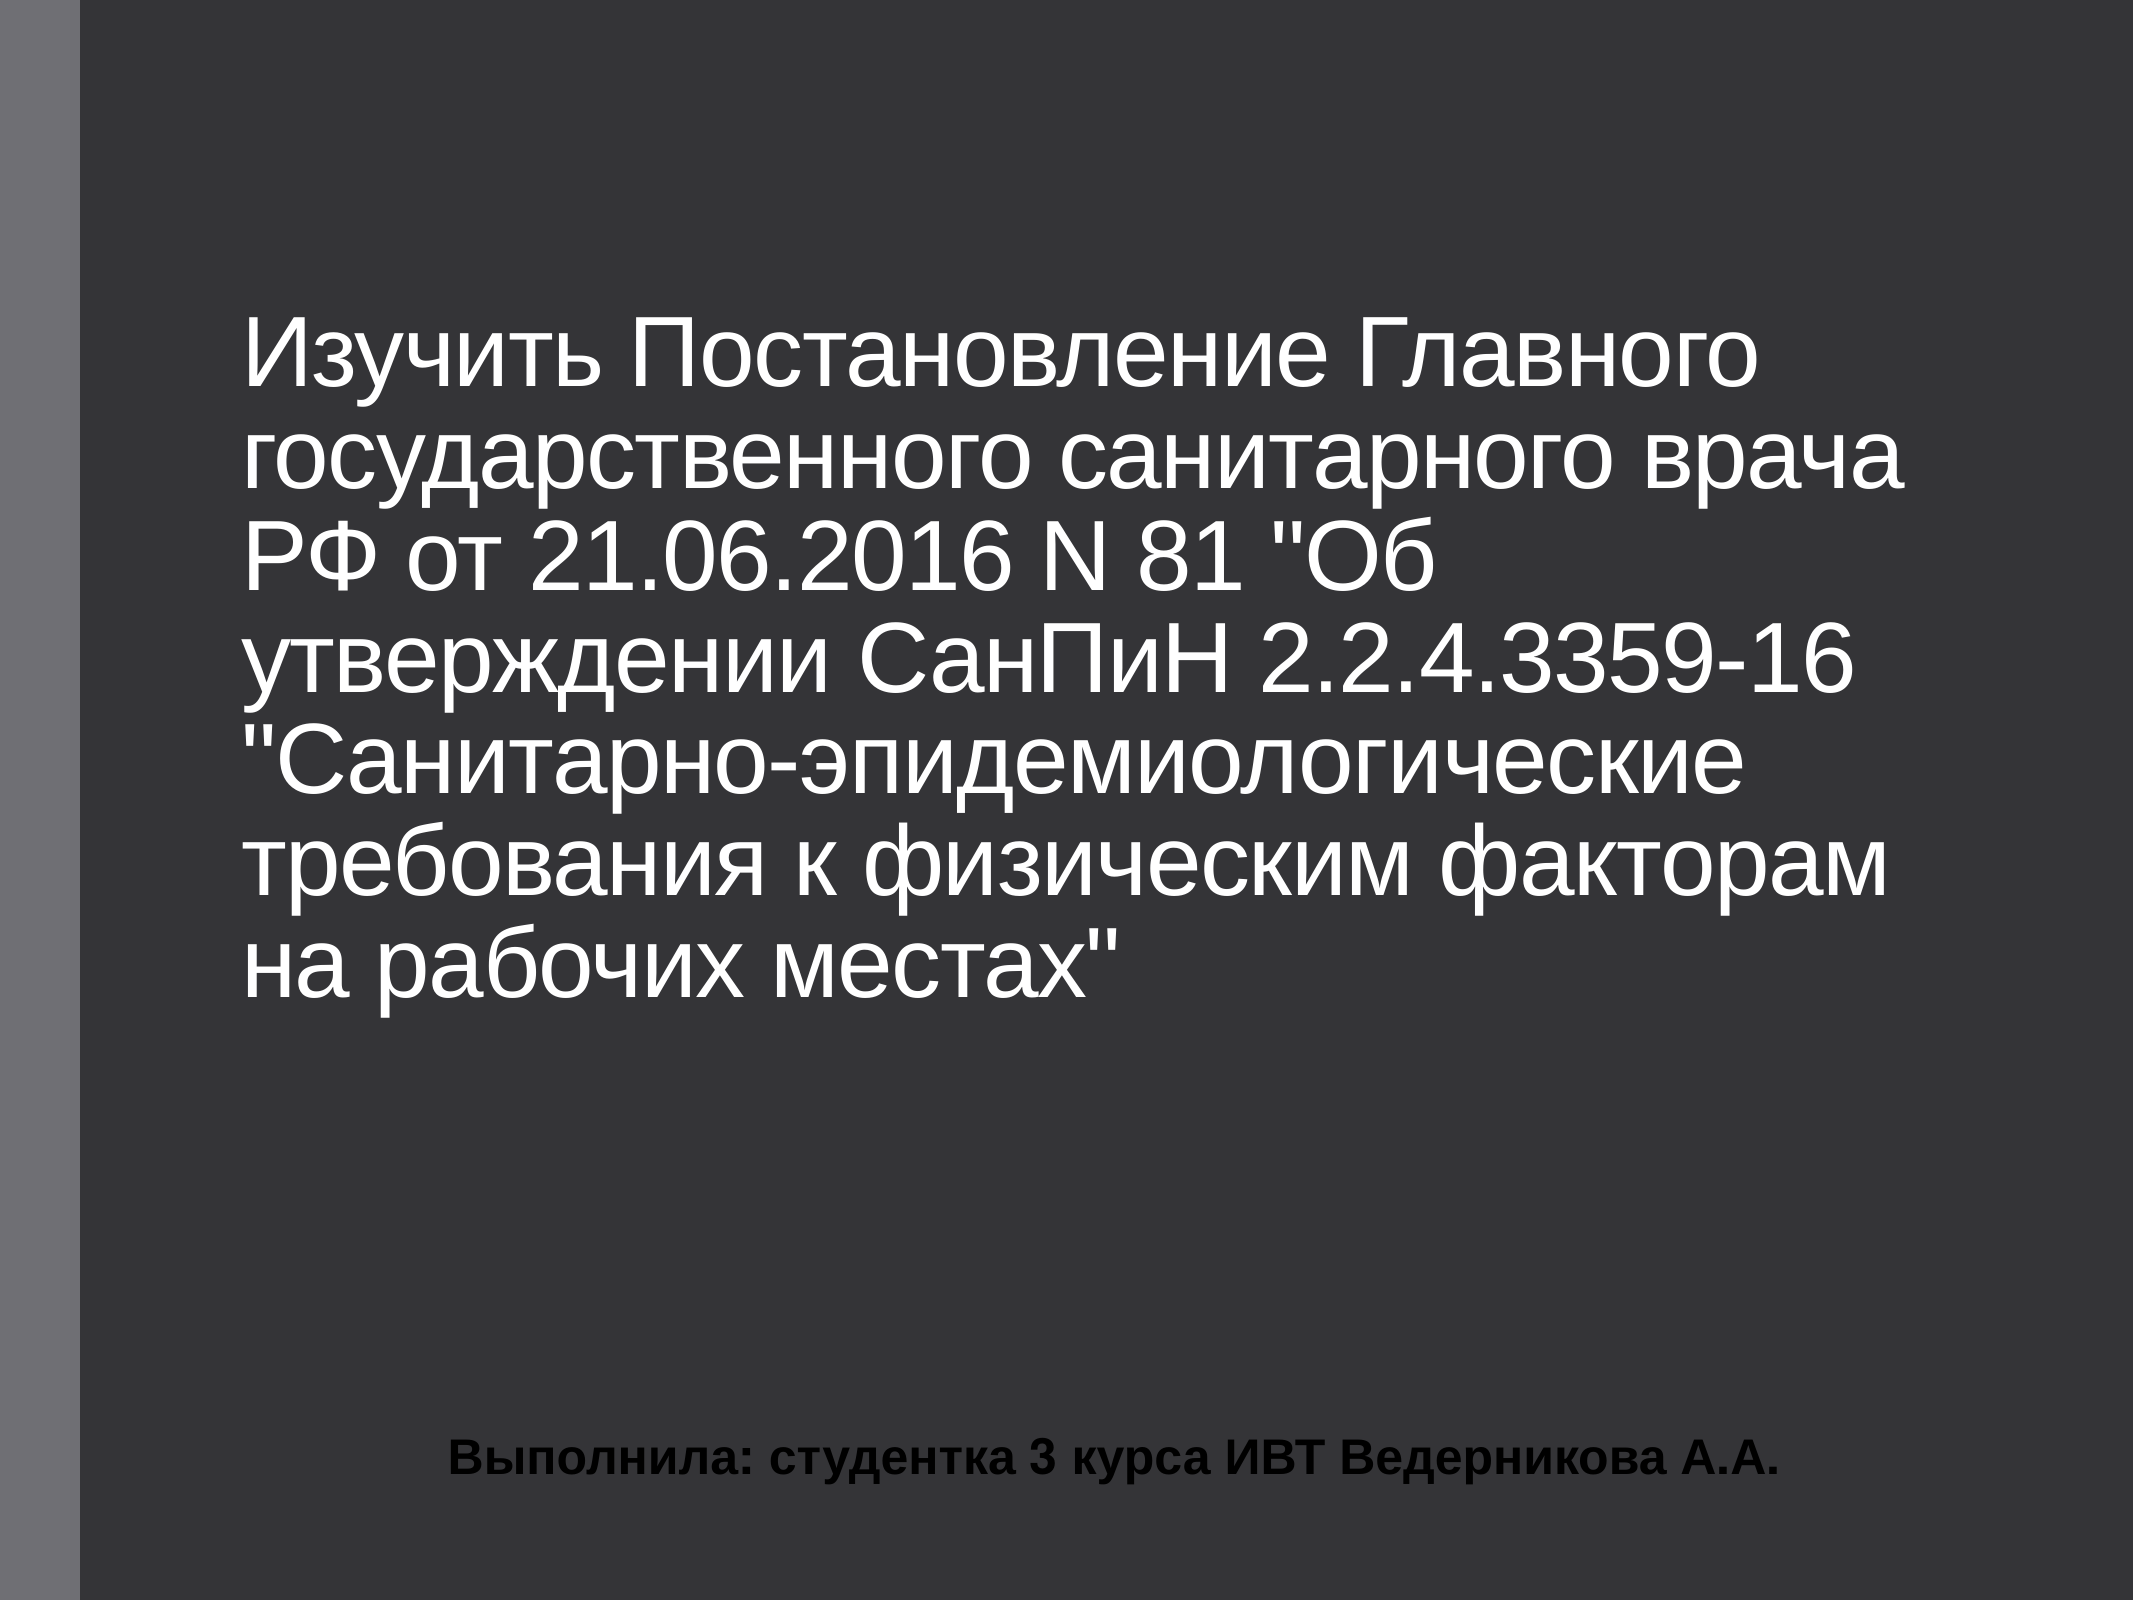

# Изучить Постановление Главного государственного санитарного врача РФ от 21.06.2016 N 81 "Об утверждении СанПиН 2.2.4.3359-16 "Санитарно-эпидемиологические требования к физическим факторам на рабочих местах"
Выполнила: студентка 3 курса ИВТ Ведерникова А.А.